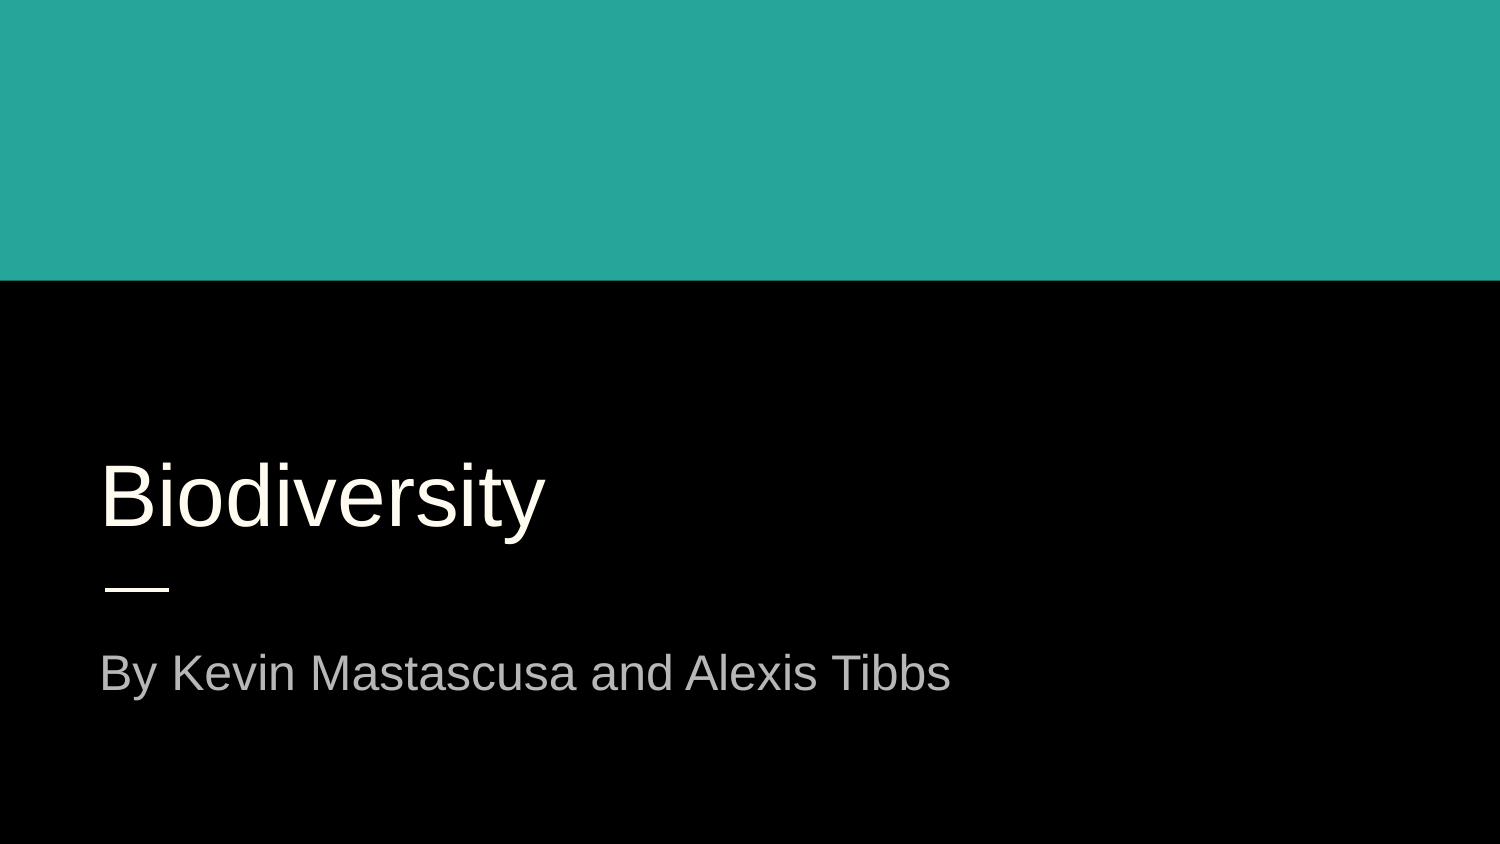

# Biodiversity
By Kevin Mastascusa and Alexis Tibbs